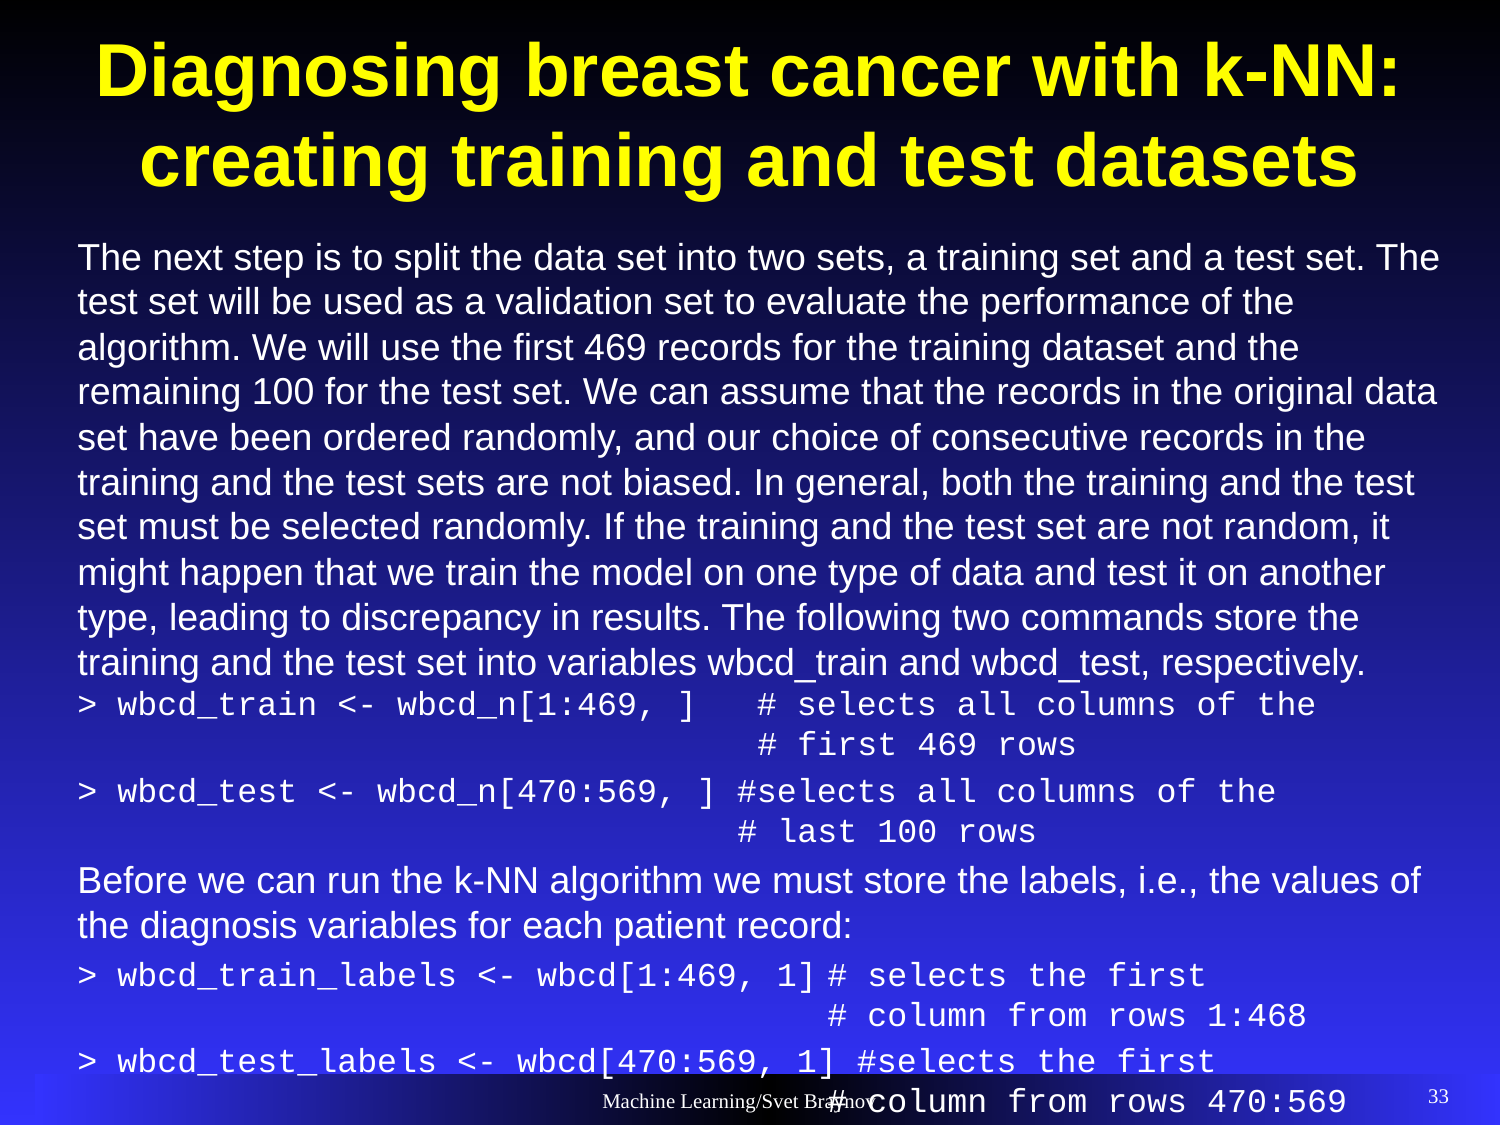

# Diagnosing breast cancer with k-NN: creating training and test datasets
The next step is to split the data set into two sets, a training set and a test set. The test set will be used as a validation set to evaluate the performance of the algorithm. We will use the first 469 records for the training dataset and the remaining 100 for the test set. We can assume that the records in the original data set have been ordered randomly, and our choice of consecutive records in the training and the test sets are not biased. In general, both the training and the test set must be selected randomly. If the training and the test set are not random, it might happen that we train the model on one type of data and test it on another type, leading to discrepancy in results. The following two commands store the training and the test set into variables wbcd_train and wbcd_test, respectively.
> wbcd_train <- wbcd_n[1:469, ]   # selects all columns of the
				    # first 469 rows
> wbcd_test <- wbcd_n[470:569, ] #selects all columns of the
				   # last 100 rows
Before we can run the k-NN algorithm we must store the labels, i.e., the values of the diagnosis variables for each patient record:
> wbcd_train_labels <- wbcd[1:469, 1]	# selects the first
					# column from rows 1:468
> wbcd_test_labels <- wbcd[470:569, 1] #selects the first
					# column from rows 470:569

33